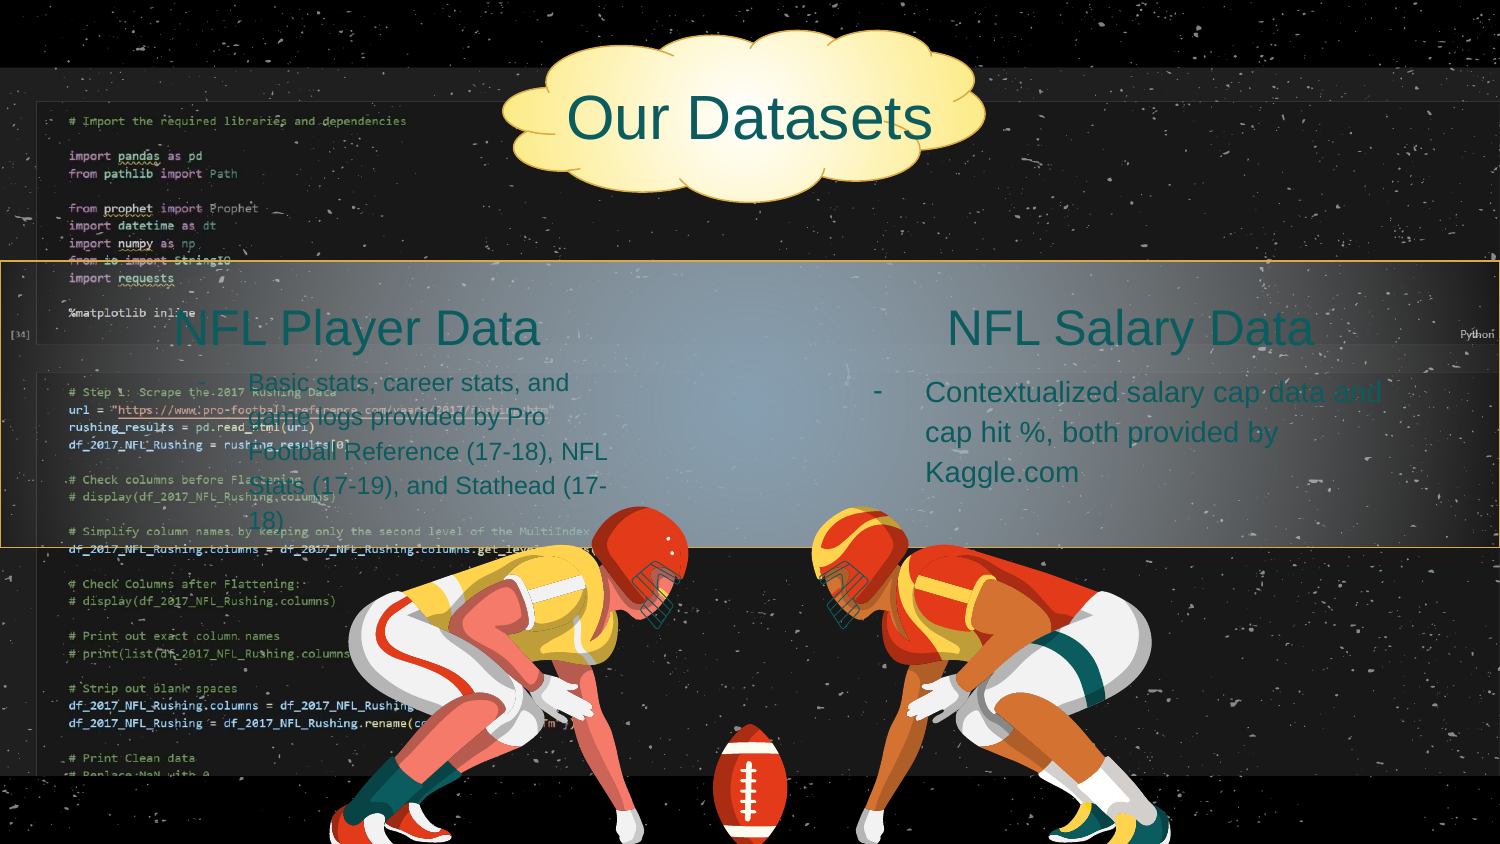

# Our Datasets

NFL Player Data
NFL Salary Data
Contextualized salary cap data and cap hit %, both provided by Kaggle.com
Basic stats, career stats, and game logs provided by Pro Football Reference (17-18), NFL Stats (17-19), and Stathead (17-18)